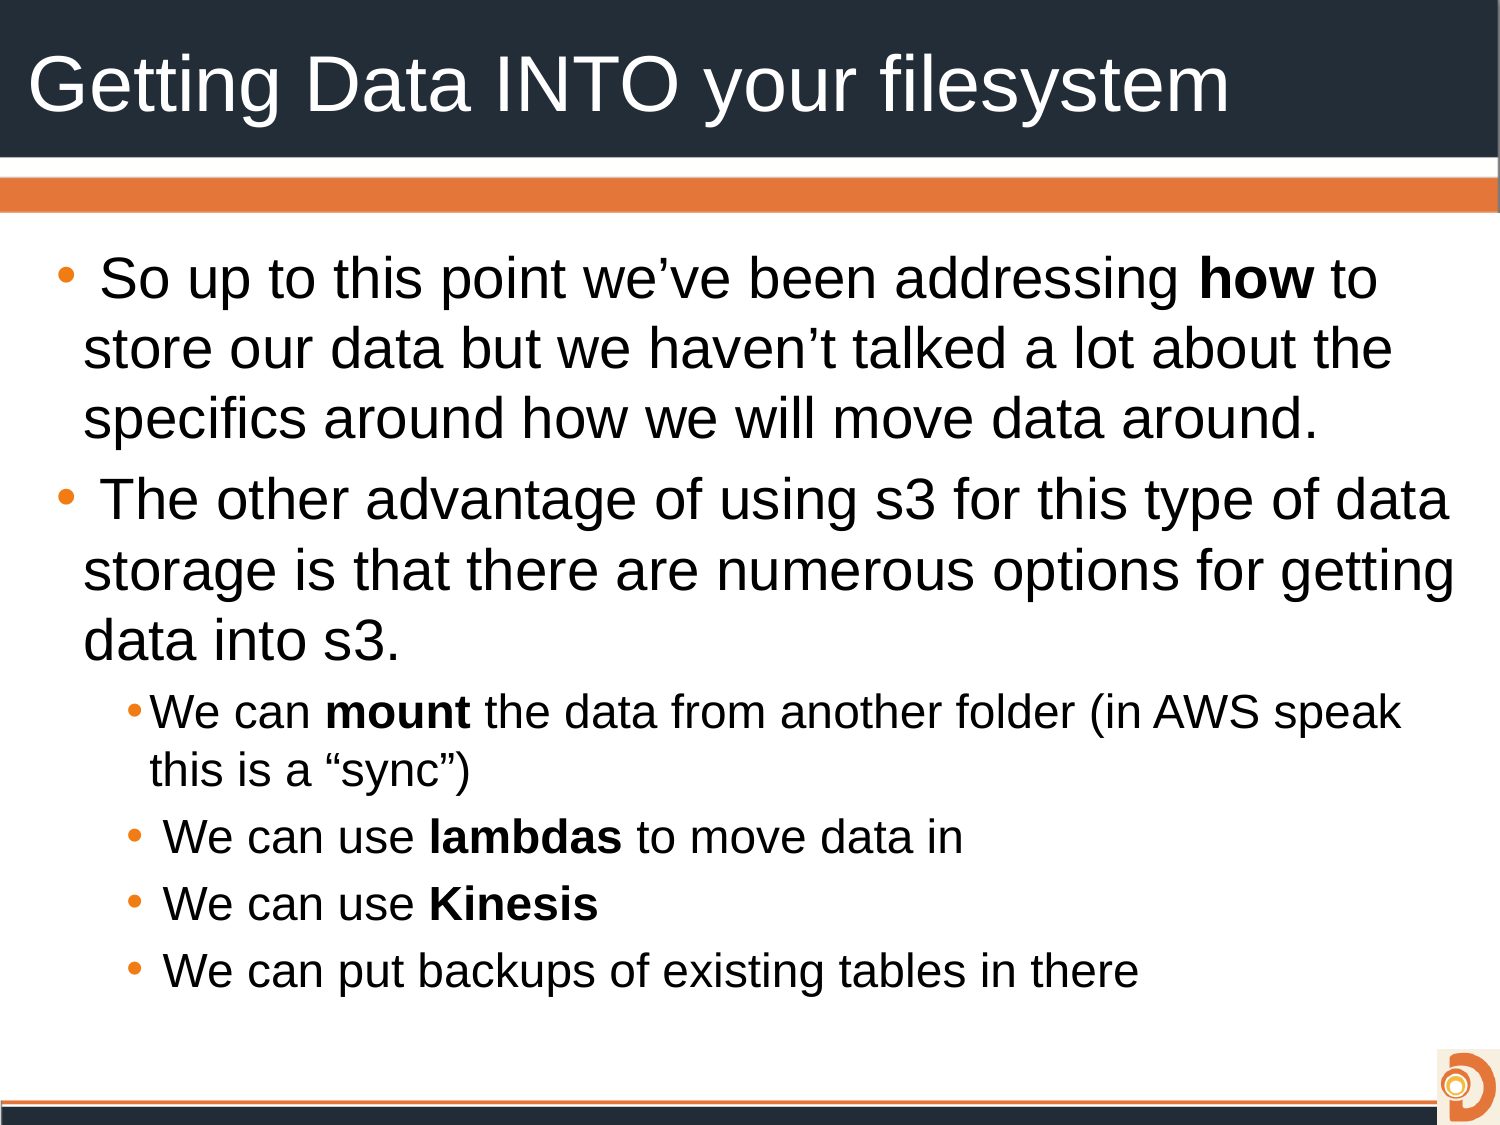

# Getting Data INTO your filesystem
 So up to this point we’ve been addressing how to store our data but we haven’t talked a lot about the specifics around how we will move data around.
 The other advantage of using s3 for this type of data storage is that there are numerous options for getting data into s3.
We can mount the data from another folder (in AWS speak this is a “sync”)
 We can use lambdas to move data in
 We can use Kinesis
 We can put backups of existing tables in there